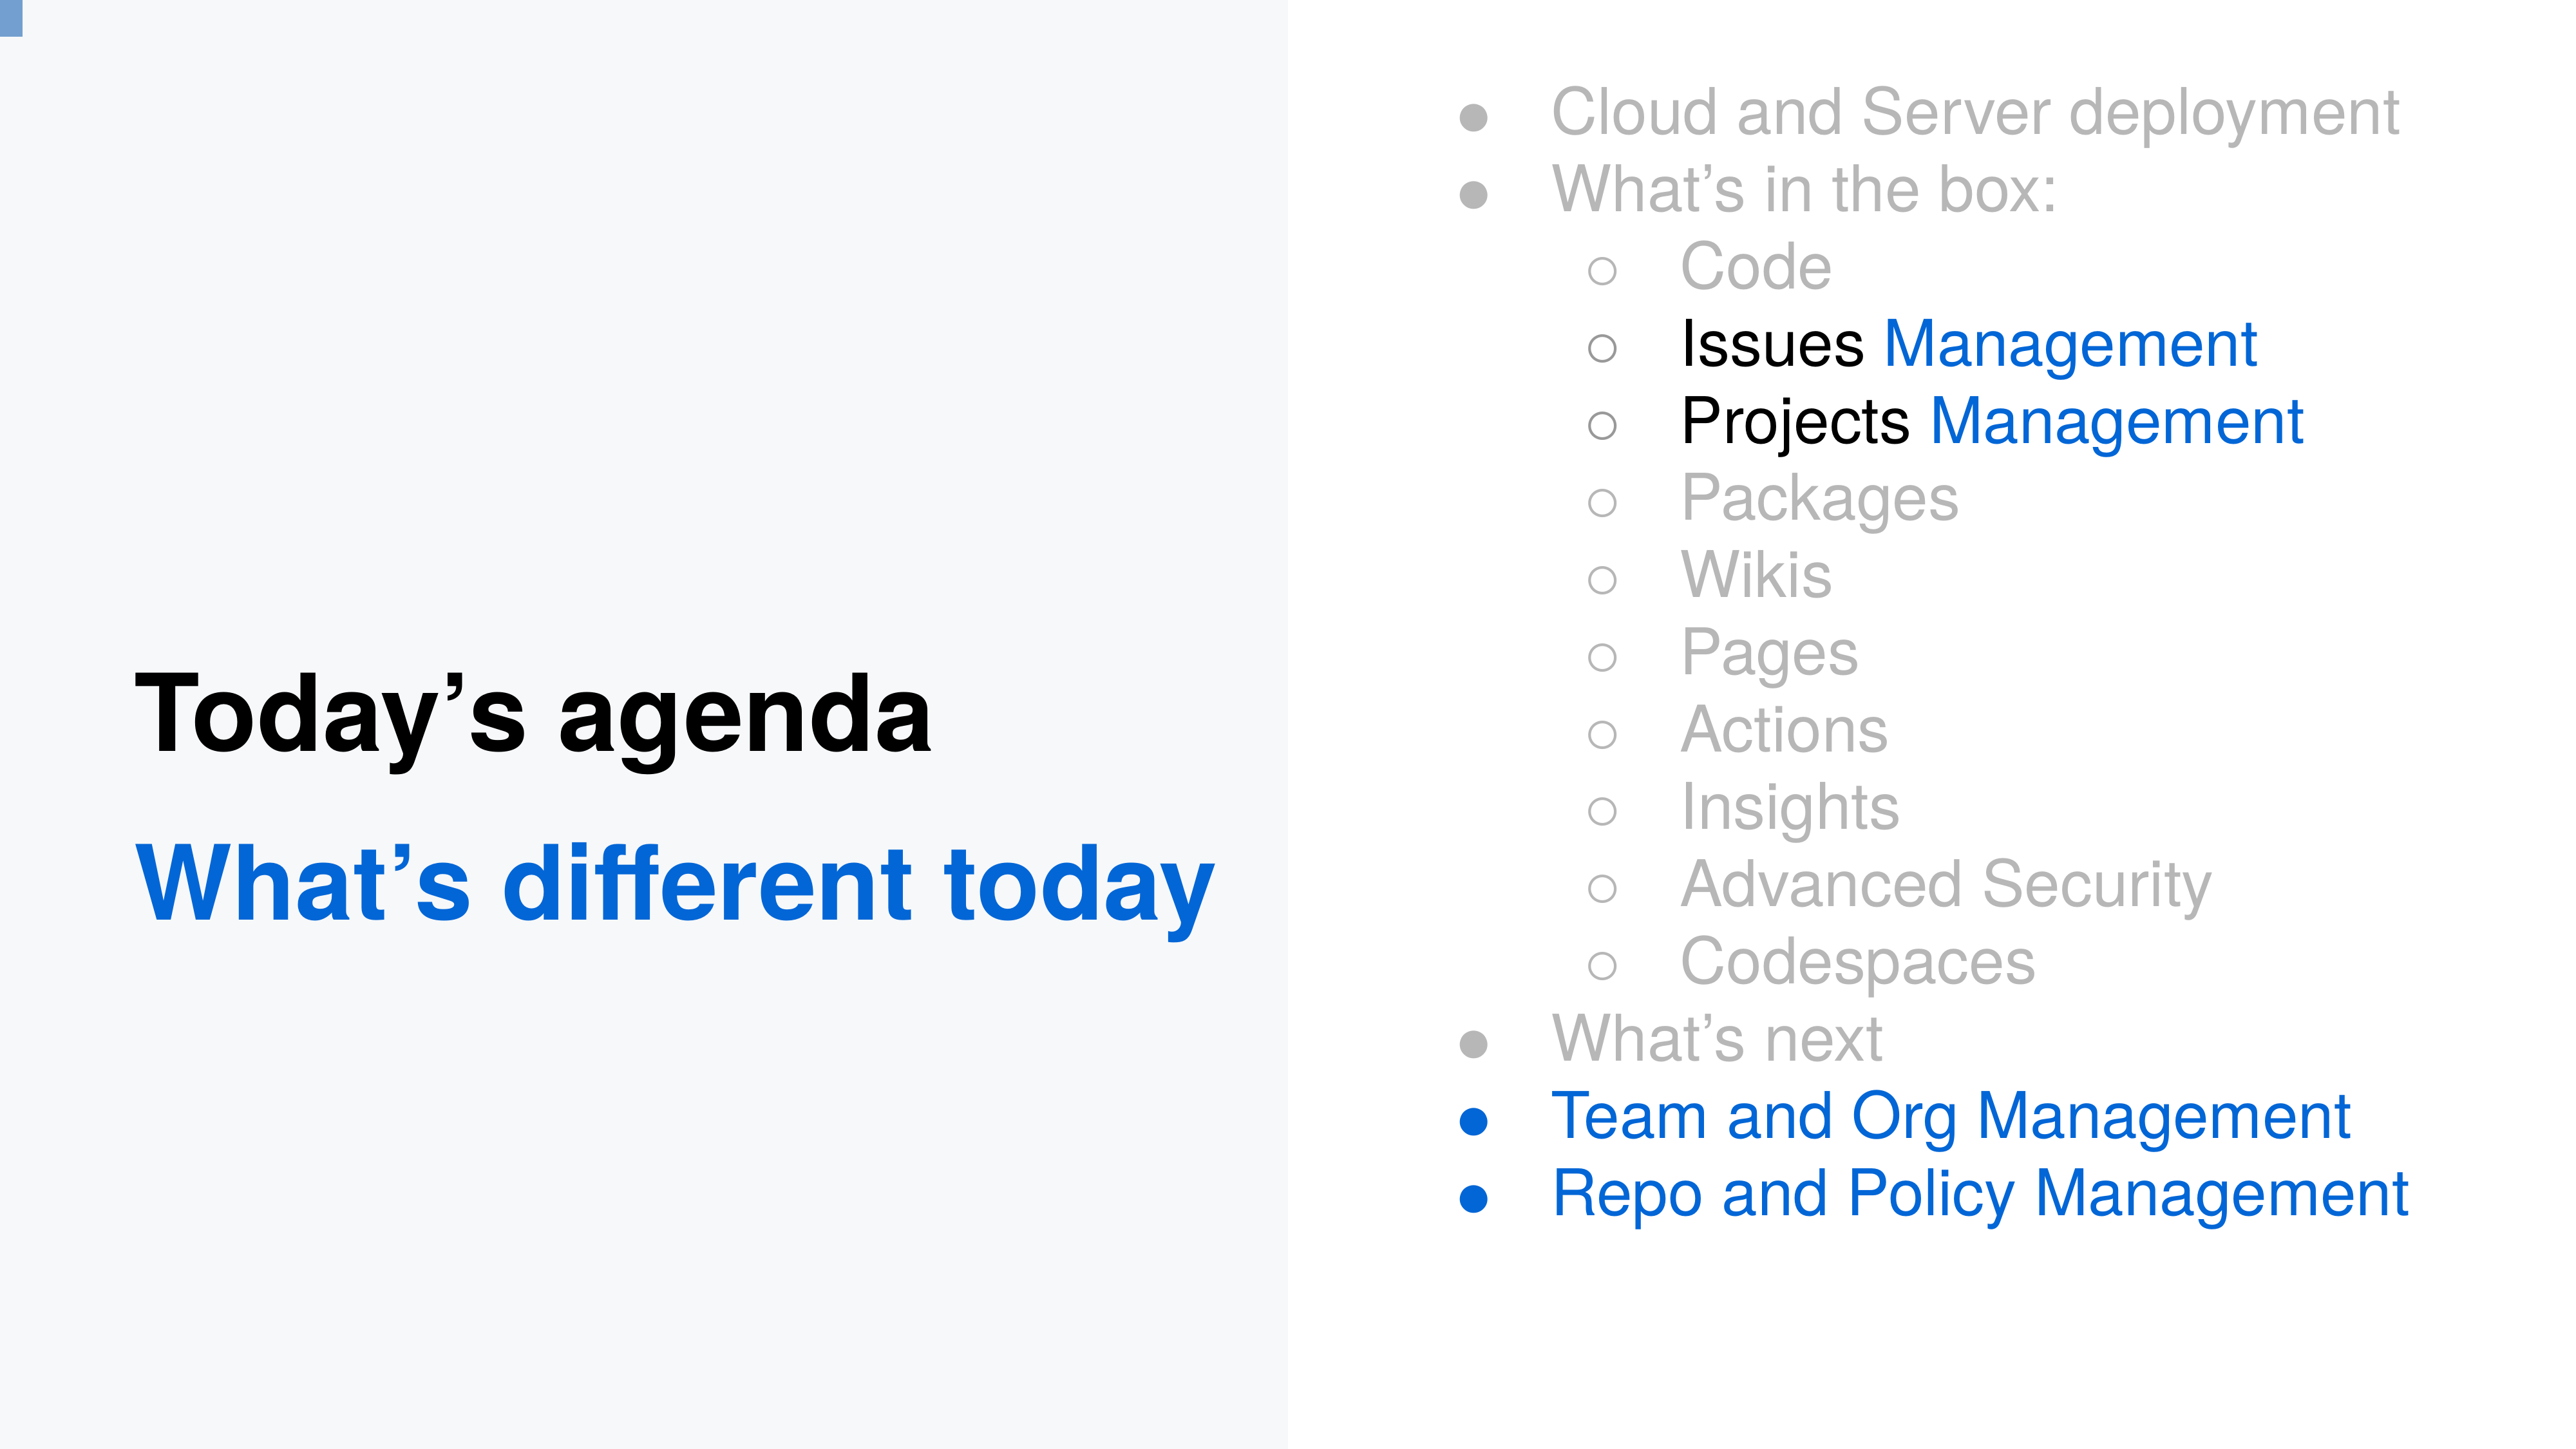

# Today’s agenda
Cloud and Server deployment
What’s in the box:
Code
Issues Management
Projects Management
Packages
Wikis
Pages
Actions
Insights
Advanced Security
Codespaces
What’s next
Team and Org Management
Repo and Policy Management
What’s different today